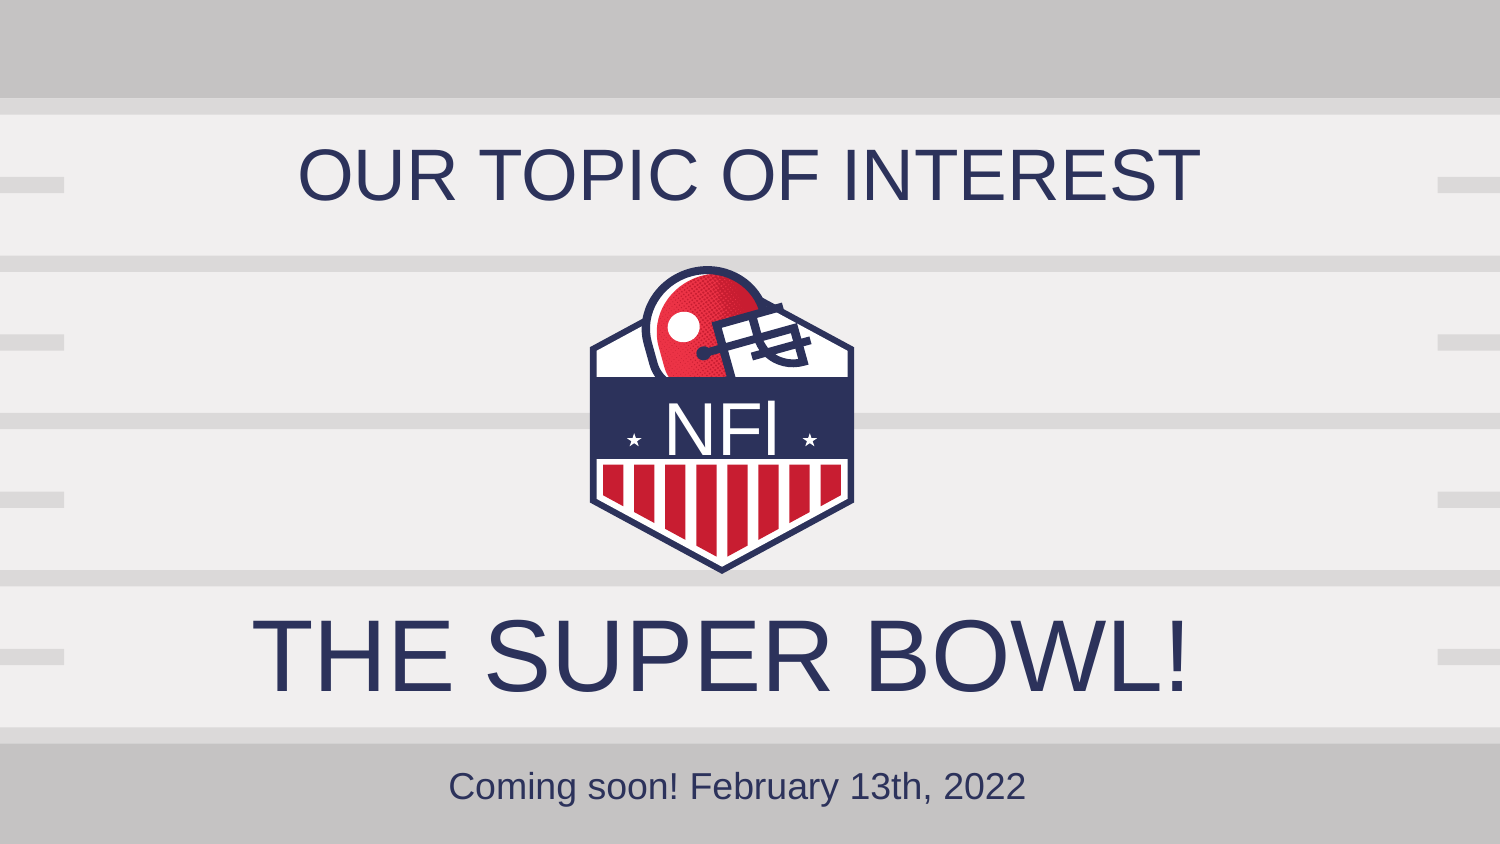

OUR TOPIC OF INTEREST

NFl

# THE SUPER BOWL!
Coming soon! February 13th, 2022